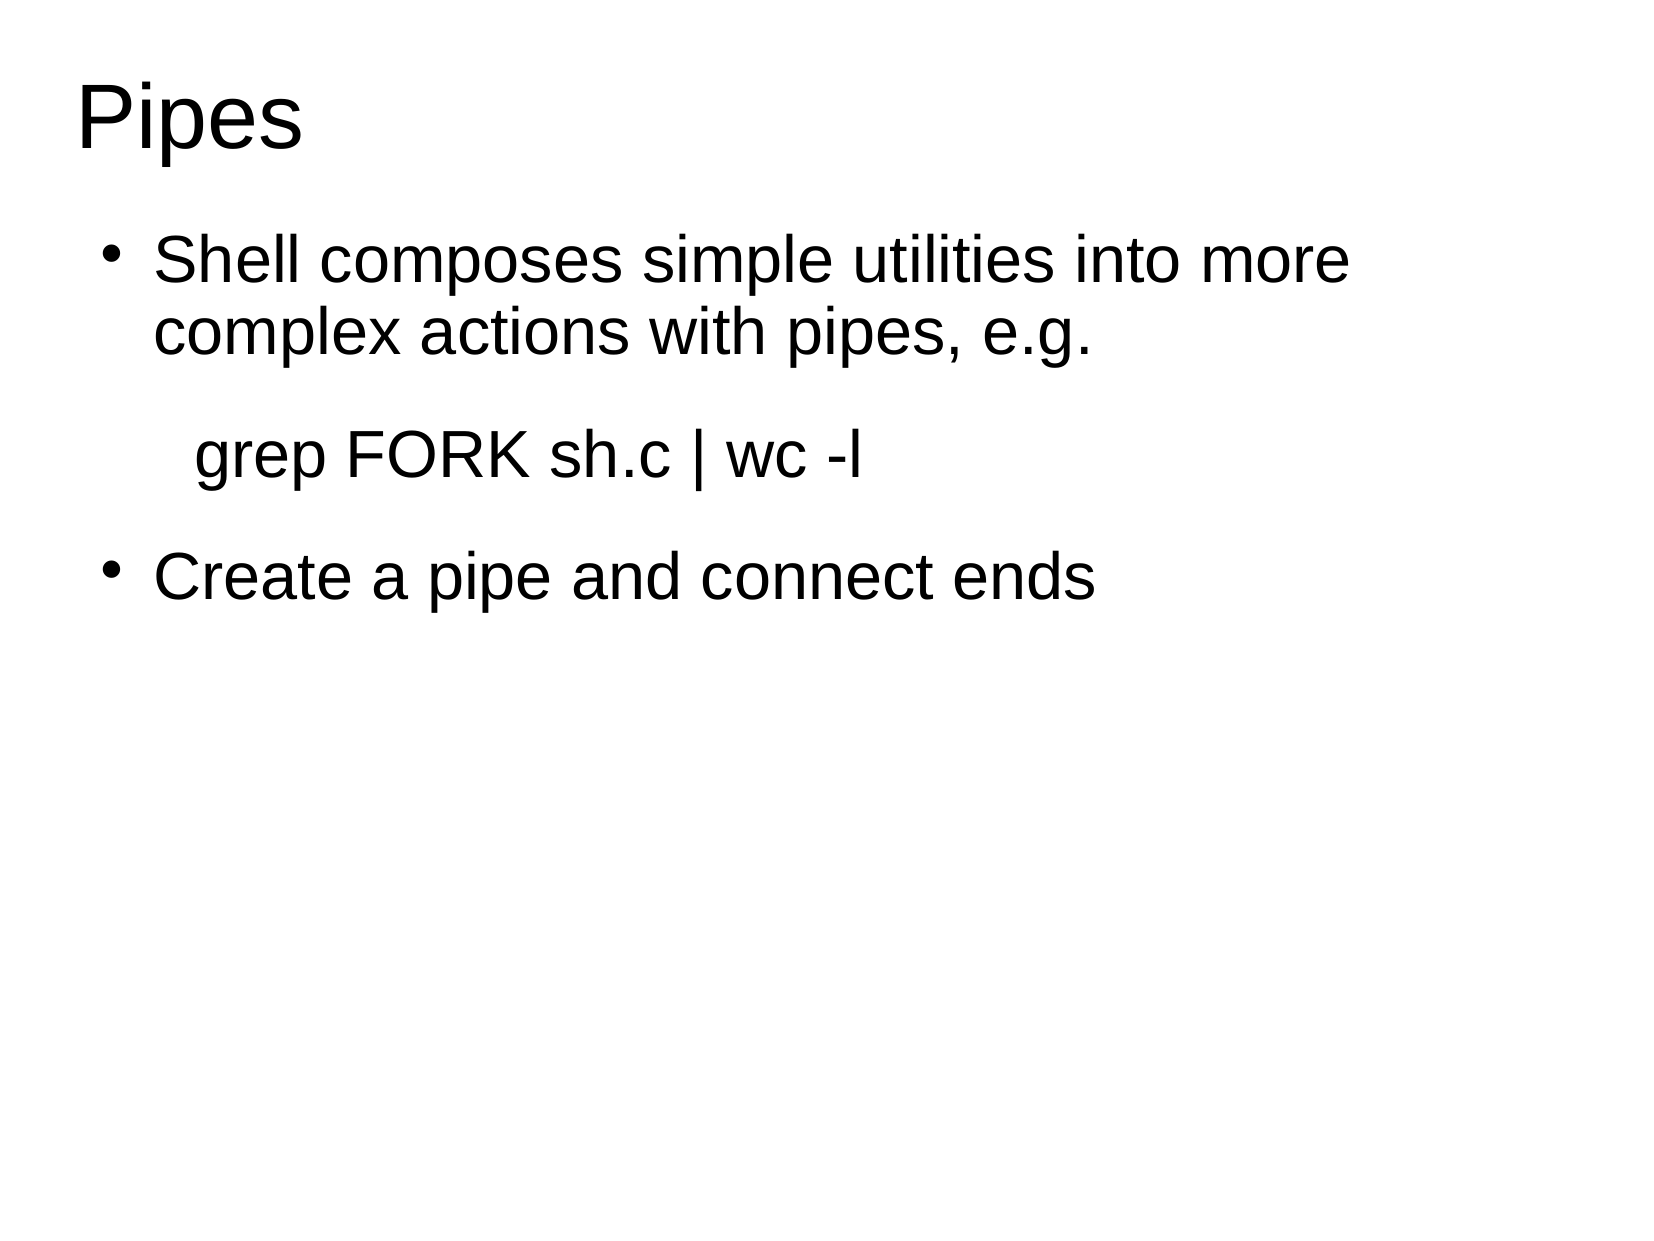

# Pipes
Shell composes simple utilities into more complex actions with pipes, e.g.
    grep FORK sh.c | wc -l
Create a pipe and connect ends